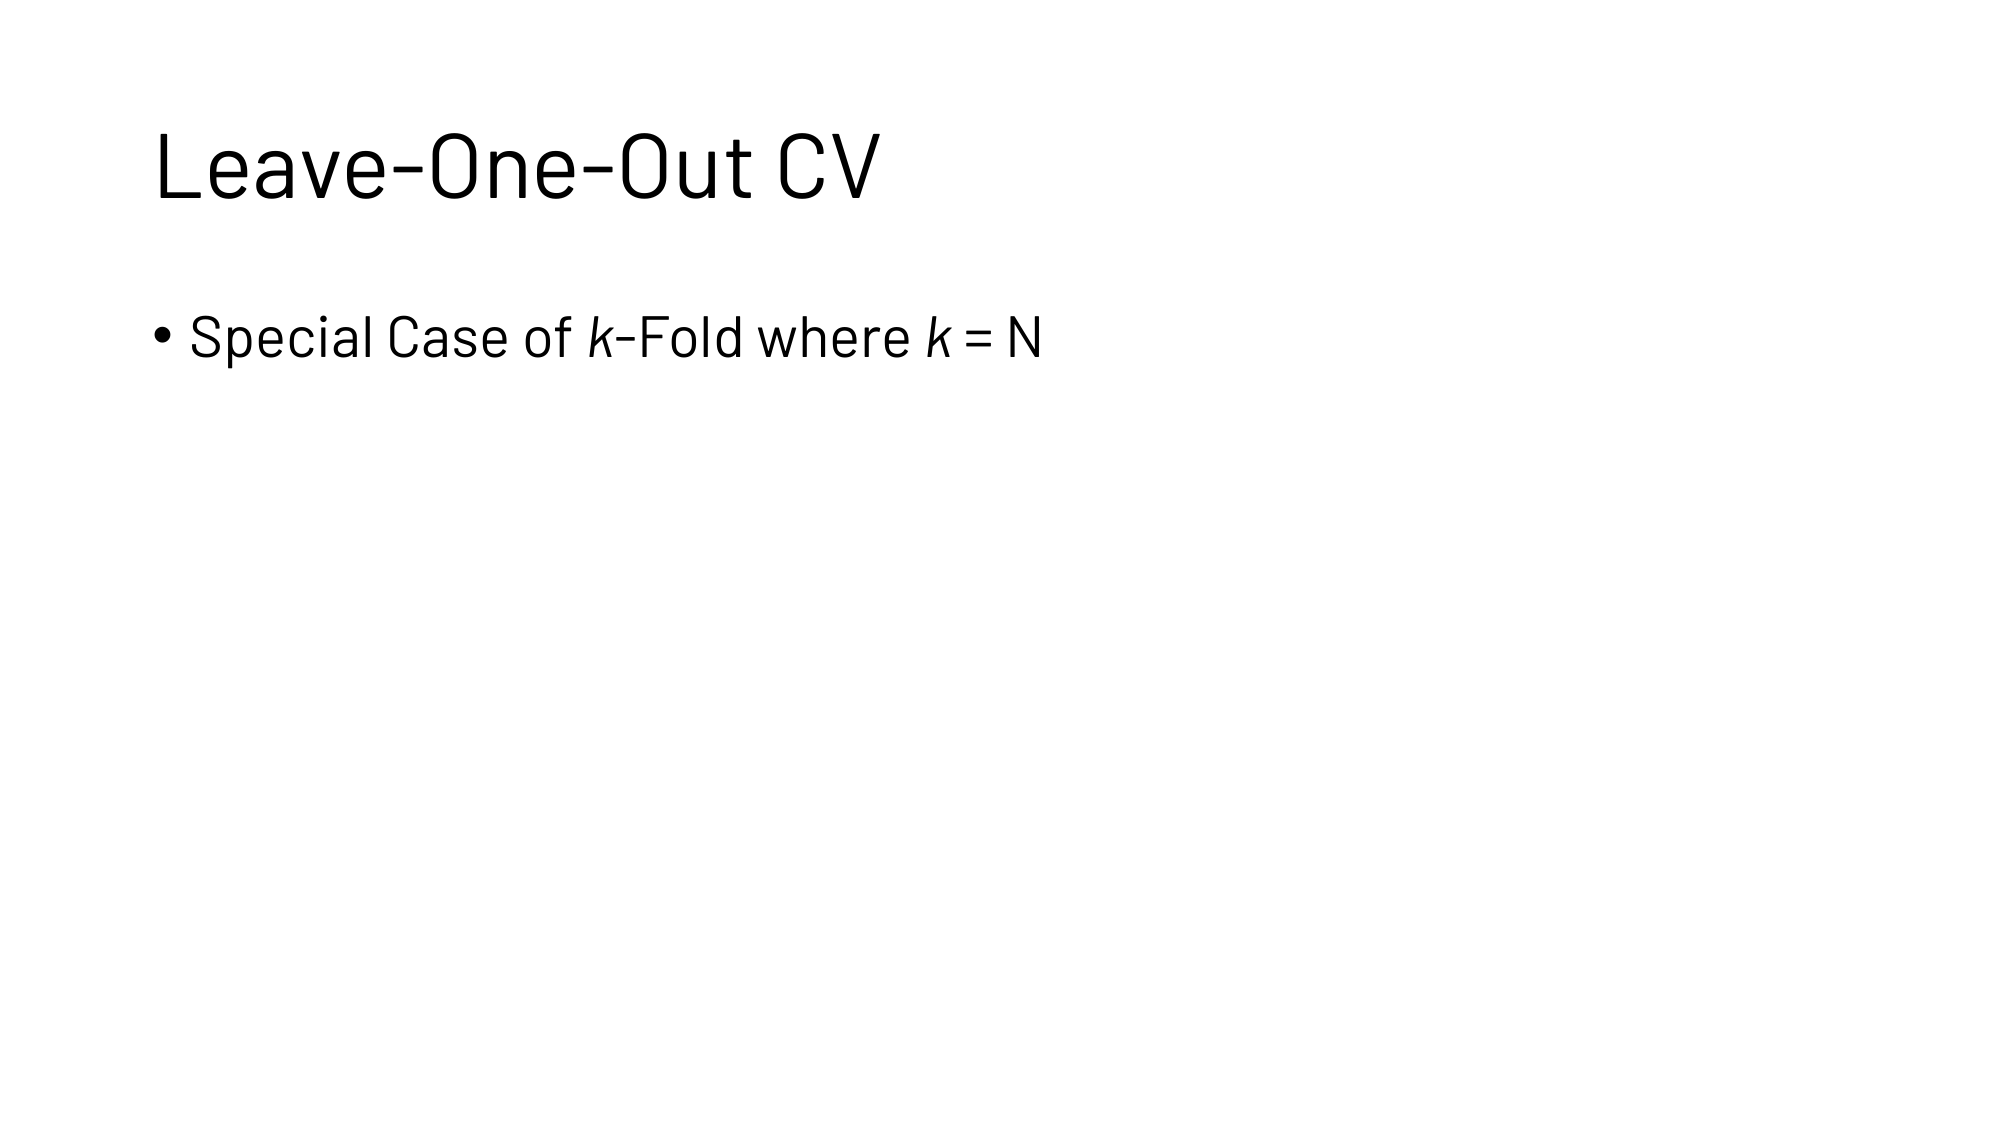

# Leave-One-Out CV
Special Case of k-Fold where k = N